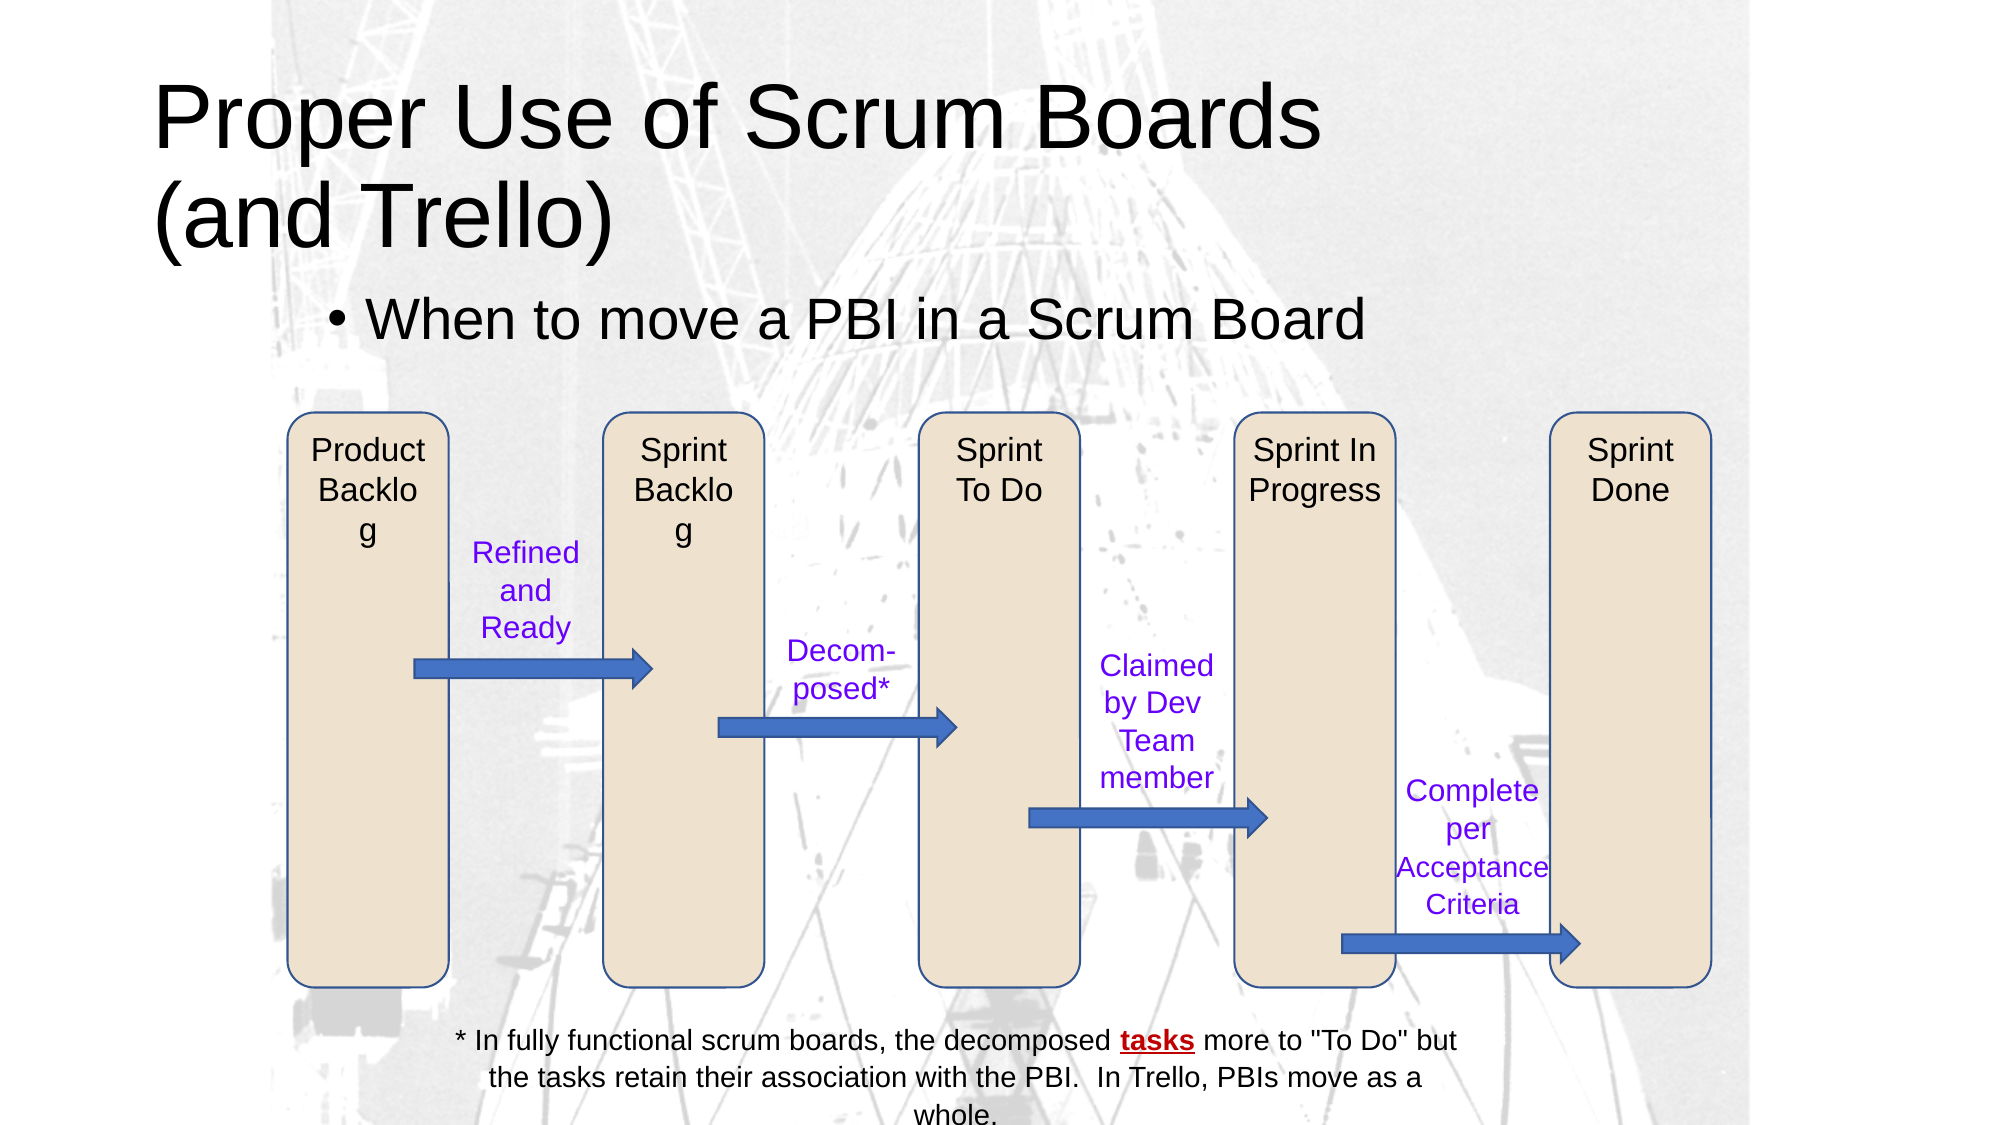

# Proper Use of Scrum Boards (and Trello)
When to move a PBI in a Scrum Board
Product Backlog
Sprint Backlog
Sprint To Do
Sprint In Progress
Sprint
Done
Refined and Ready
Decom-posed*
Claimed
by Dev
Team member

Complete
per
Acceptance
Criteria

* In fully functional scrum boards, the decomposed tasks more to "To Do" but the tasks retain their association with the PBI.  In Trello, PBIs move as a whole.